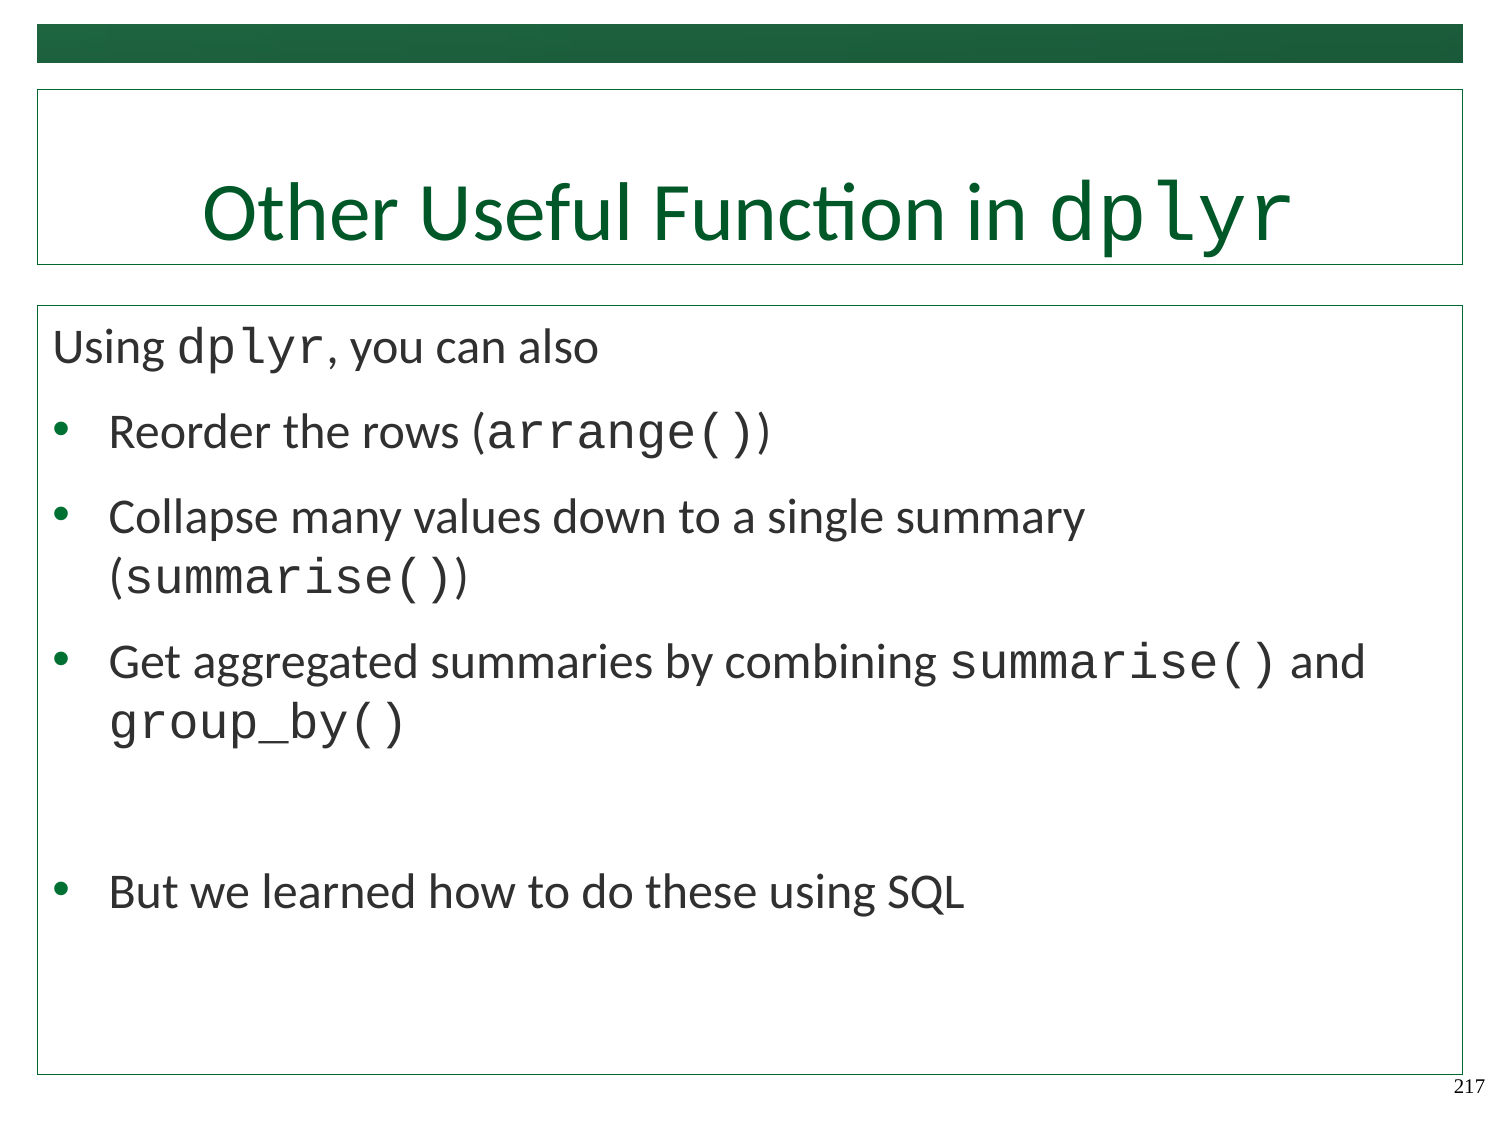

# Other Useful Function in dplyr
Using dplyr, you can also
Reorder the rows (arrange())
Collapse many values down to a single summary (summarise())
Get aggregated summaries by combining summarise() and group_by()

But we learned how to do these using SQL
217